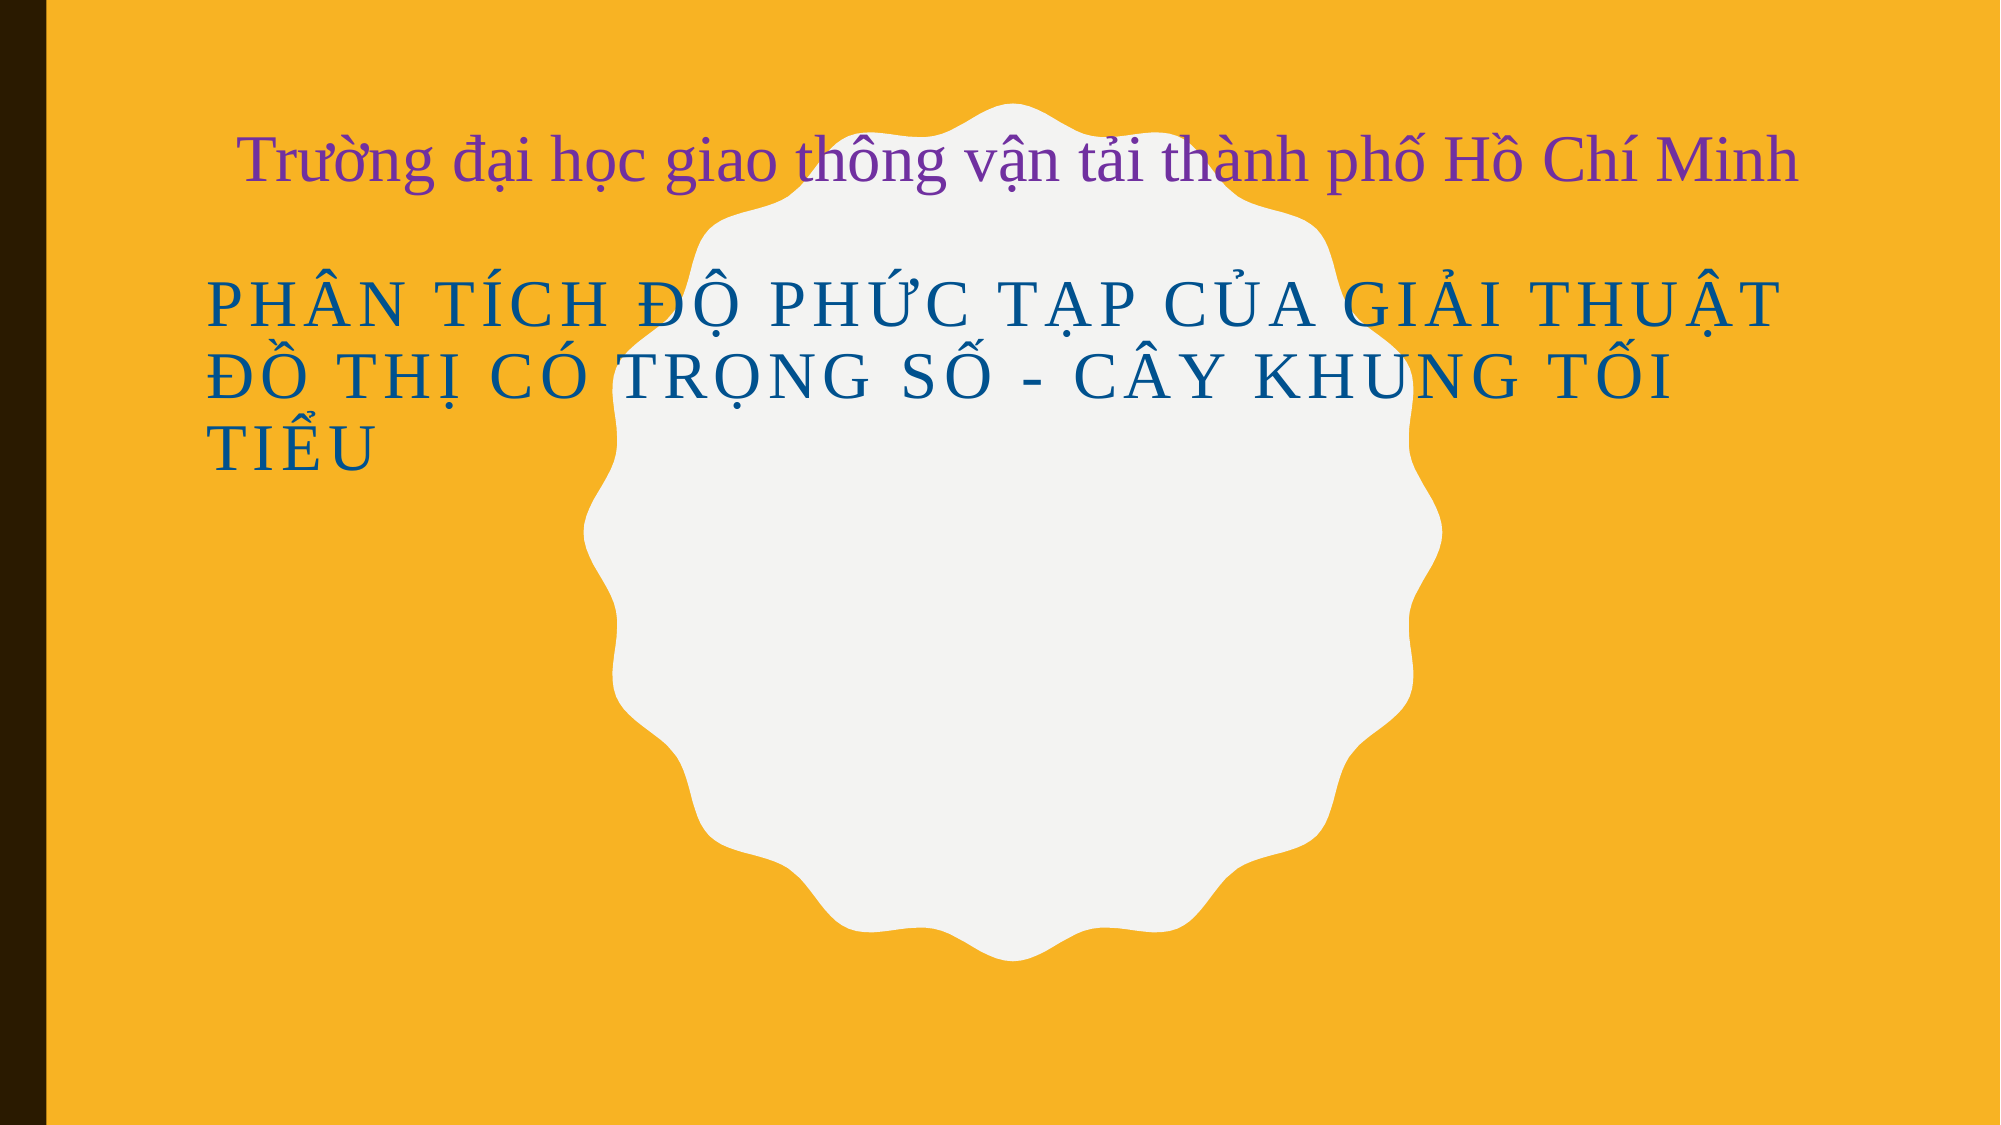

Trường đại học giao thông vận tải thành phố Hồ Chí Minh
# phân tích độ phức tạp của giải thuật đồ thị có trọng số - cây khung tối tiểu